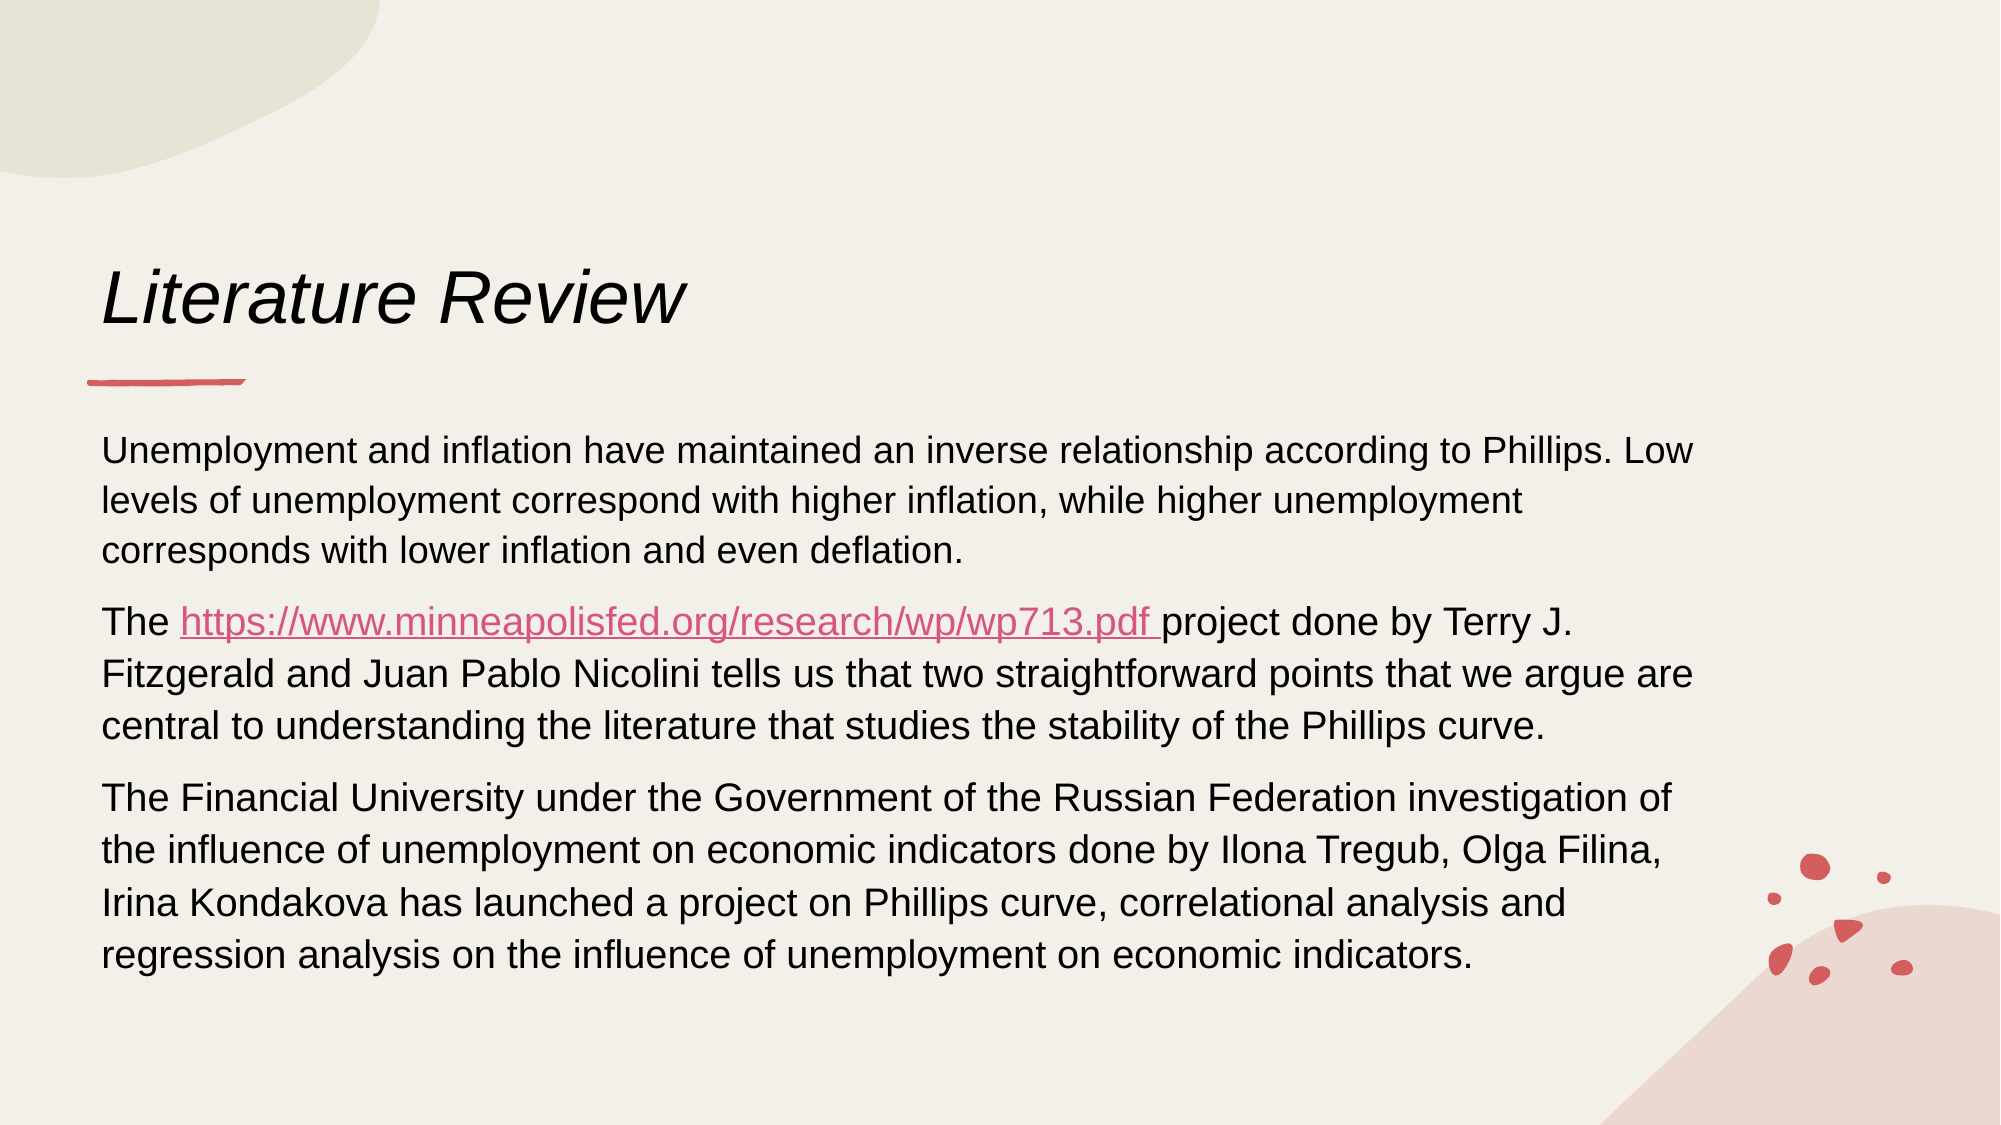

# Literature Review
Unemployment and inflation have maintained an inverse relationship according to Phillips. Low levels of unemployment correspond with higher inflation, while higher unemployment corresponds with lower inflation and even deflation.
The https://www.minneapolisfed.org/research/wp/wp713.pdf project done by Terry J. Fitzgerald and Juan Pablo Nicolini tells us that two straightforward points that we argue are central to understanding the literature that studies the stability of the Phillips curve.
The Financial University under the Government of the Russian Federation investigation of the influence of unemployment on economic indicators done by Ilona Tregub, Olga Filina, Irina Kondakova has launched a project on Phillips curve, correlational analysis and regression analysis on the influence of unemployment on economic indicators.